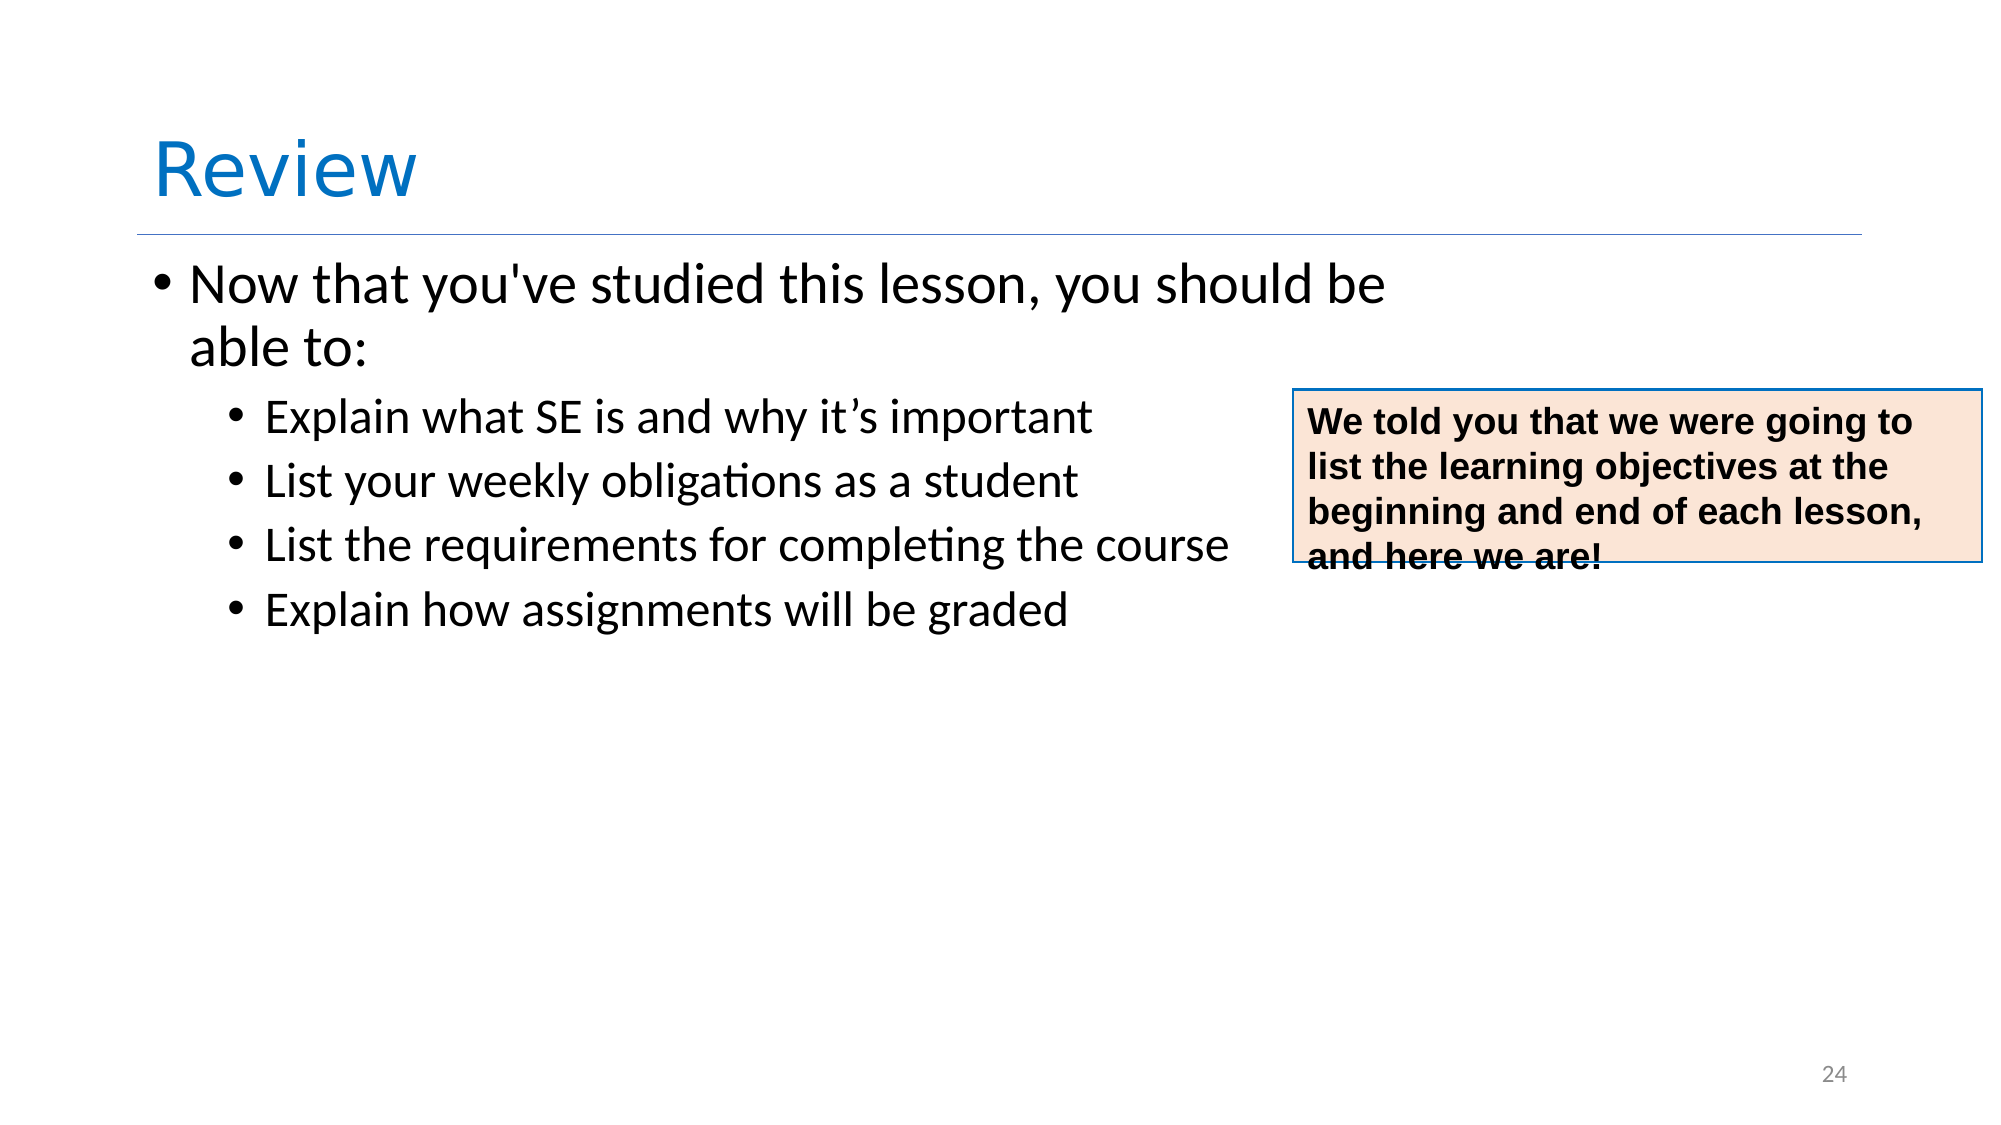

# Review
Now that you've studied this lesson, you should be able to:
Explain what SE is and why it’s important
List your weekly obligations as a student
List the requirements for completing the course
Explain how assignments will be graded

We told you that we were going to list the learning objectives at the beginning and end of each lesson, and here we are!
24